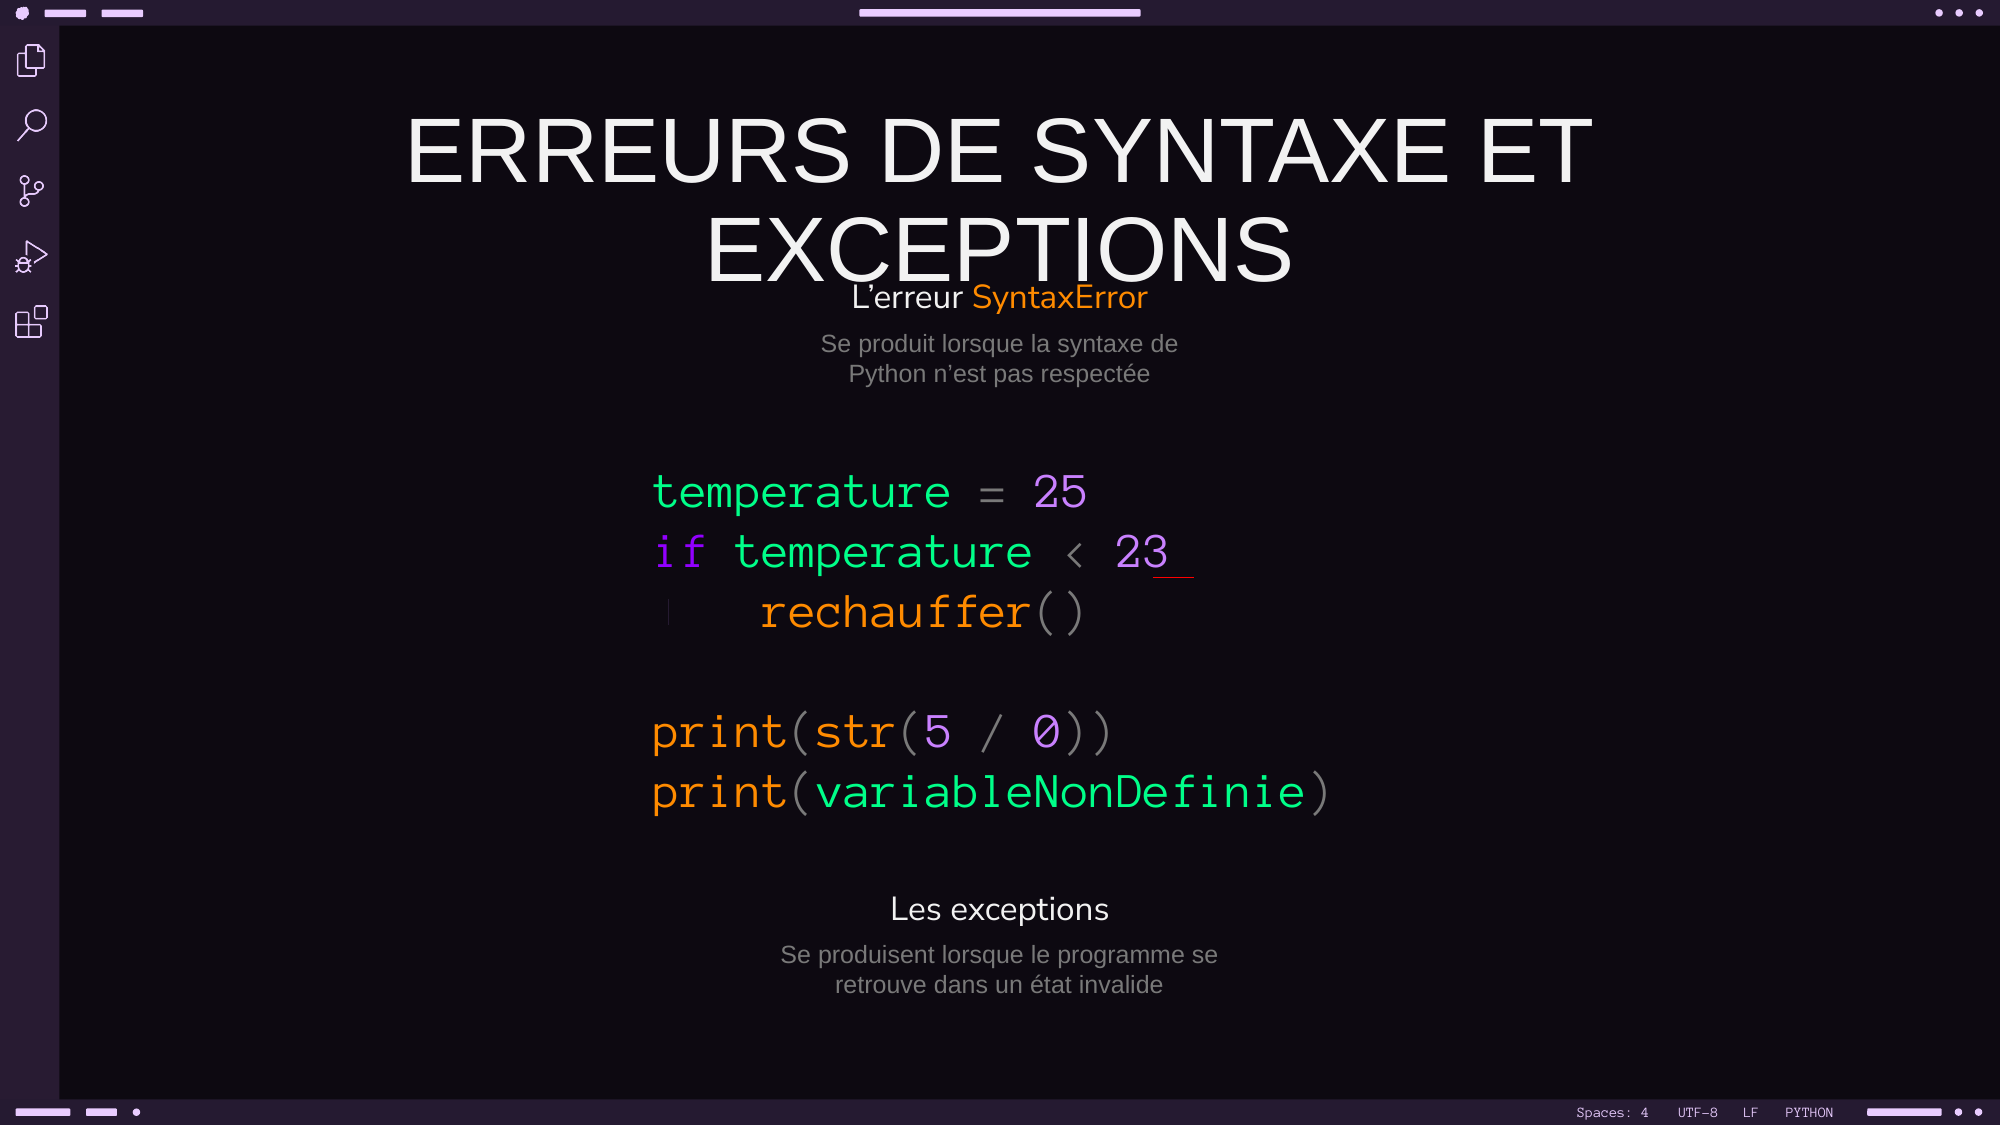

ERREURS DE SYNTAXE ET EXCEPTIONS
L’erreur SyntaxError
Se produit lorsque la syntaxe de Python n’est pas respectée
temperature = 25
if temperature < 23
    rechauffer()
print(str(5 / 0))
print(variableNonDefinie)
Les exceptions
Se produisent lorsque le programme se retrouve dans un état invalide